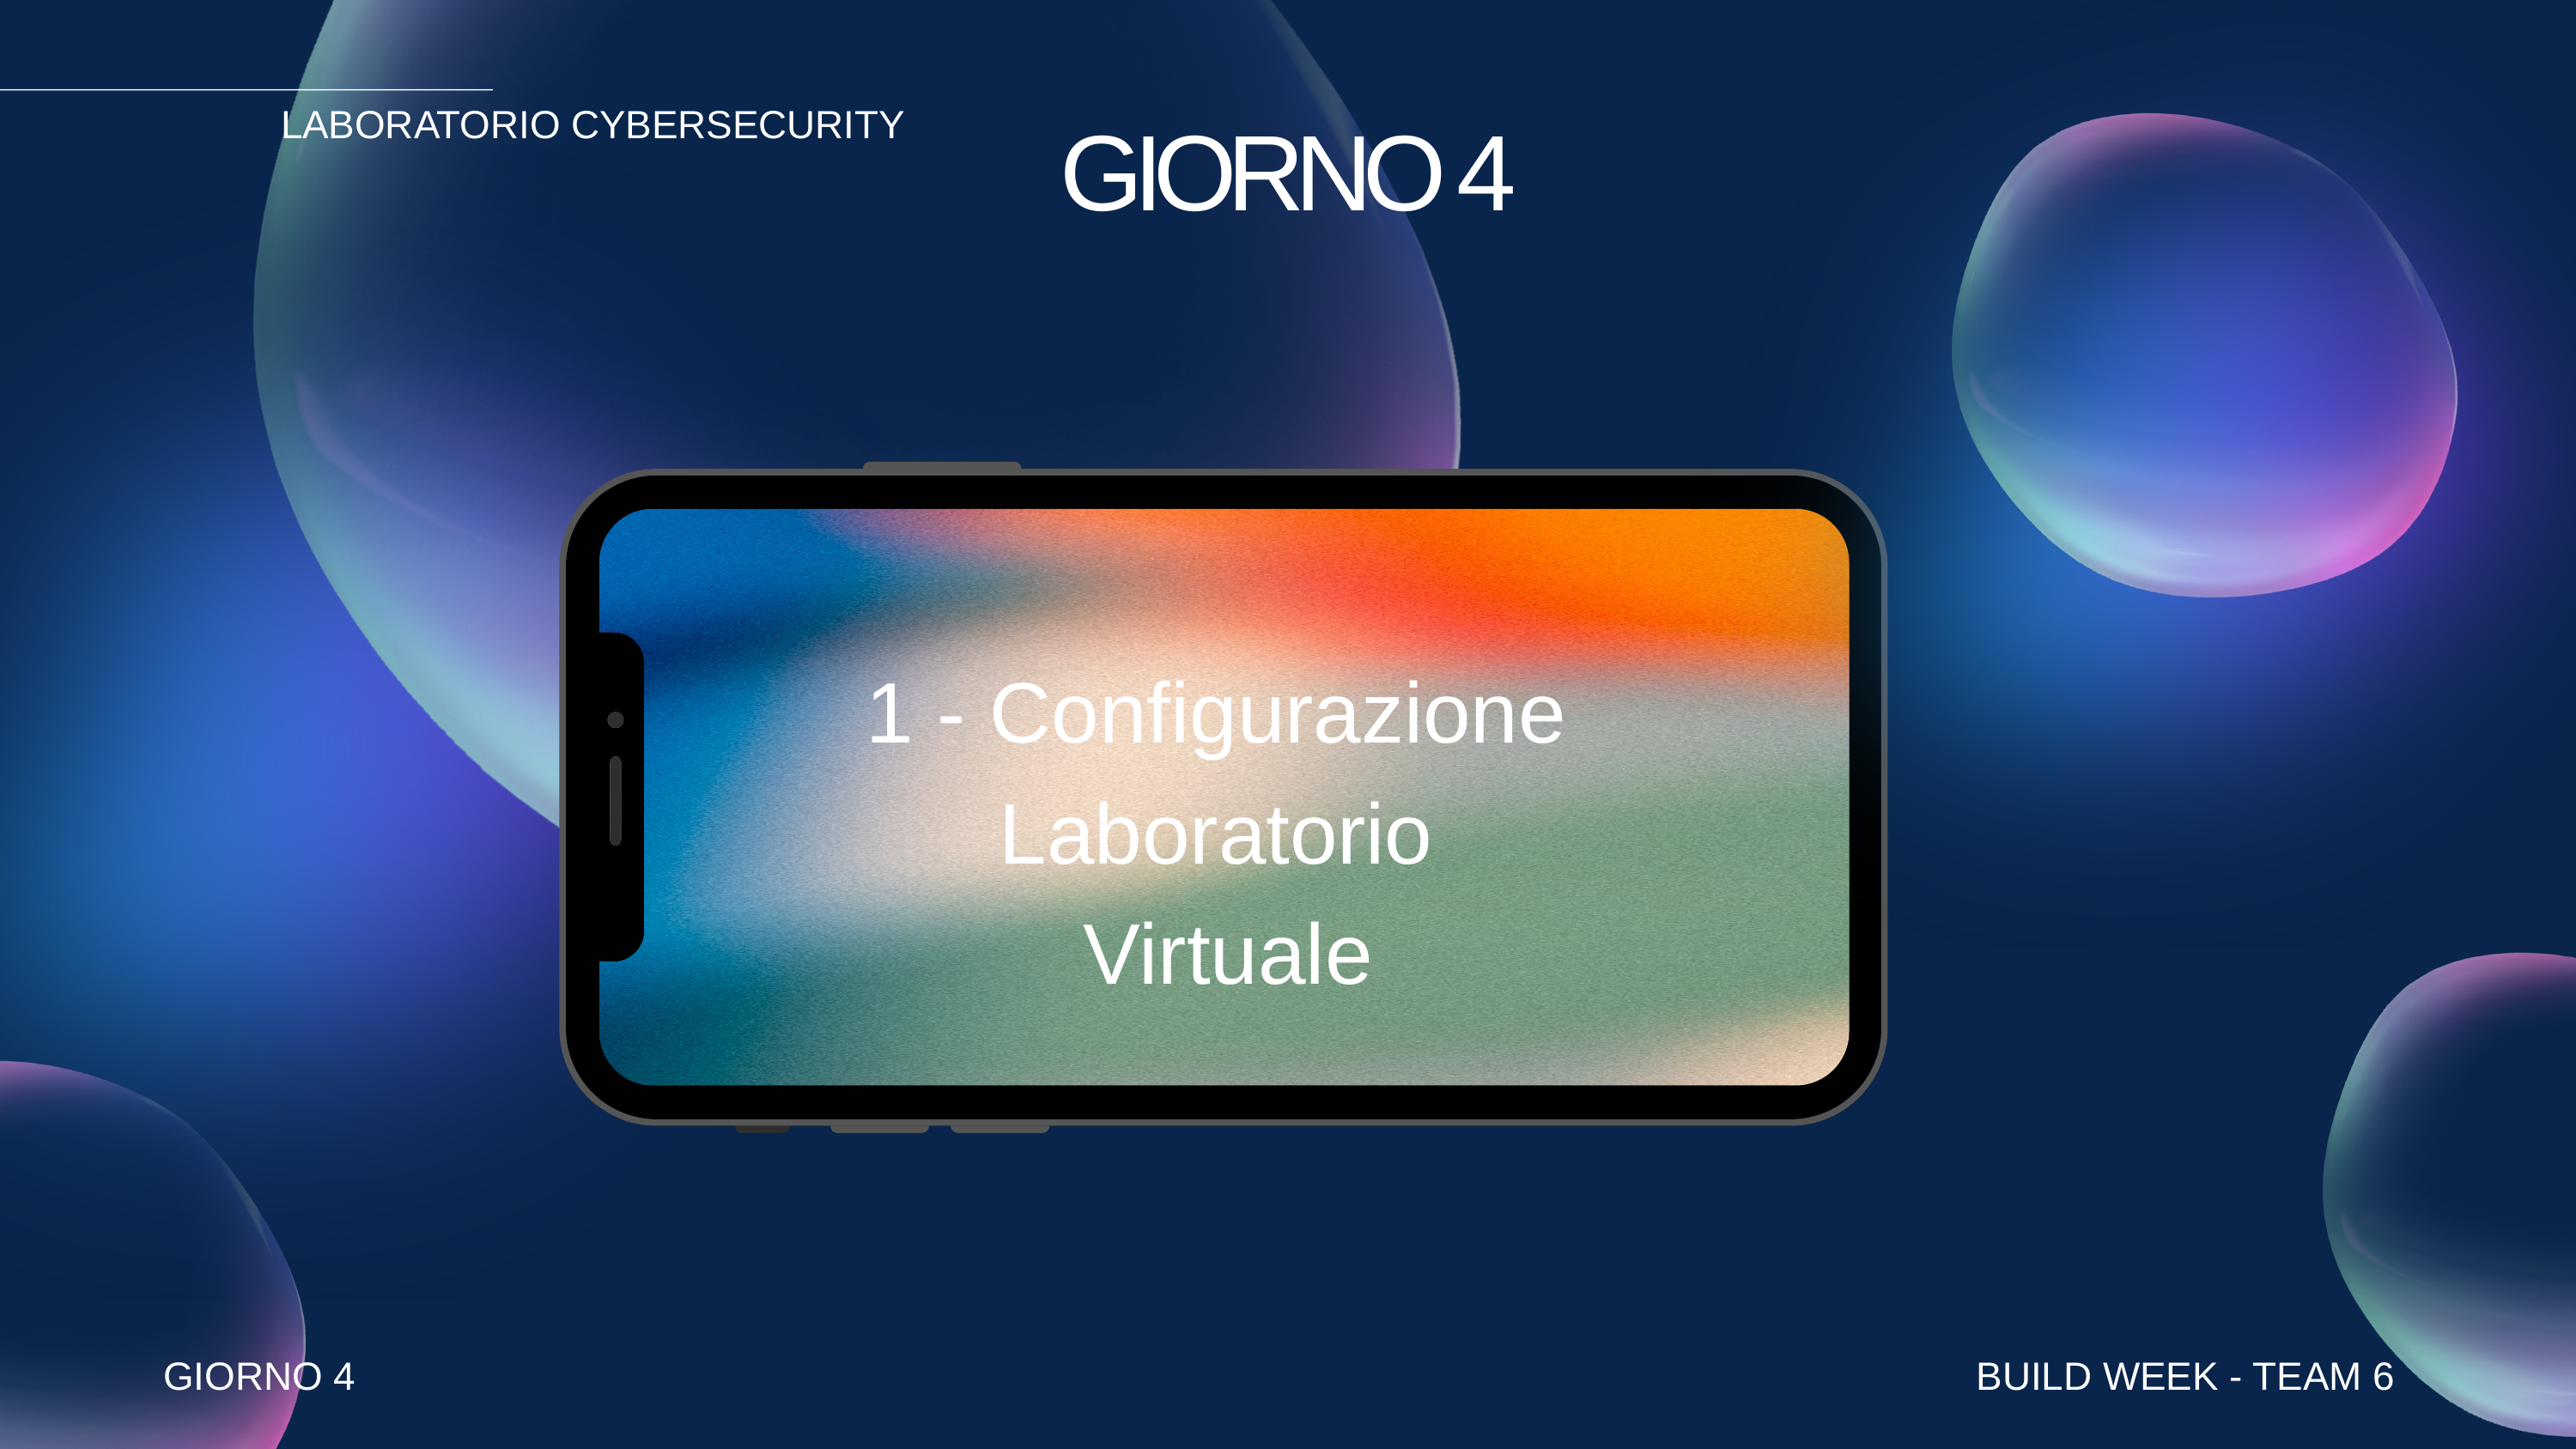

GIORNO 4

LABORATORIO CYBERSECURITY

1 - Configurazione
Laboratorio
Virtuale

GIORNO 4
BUILD WEEK - TEAM 6